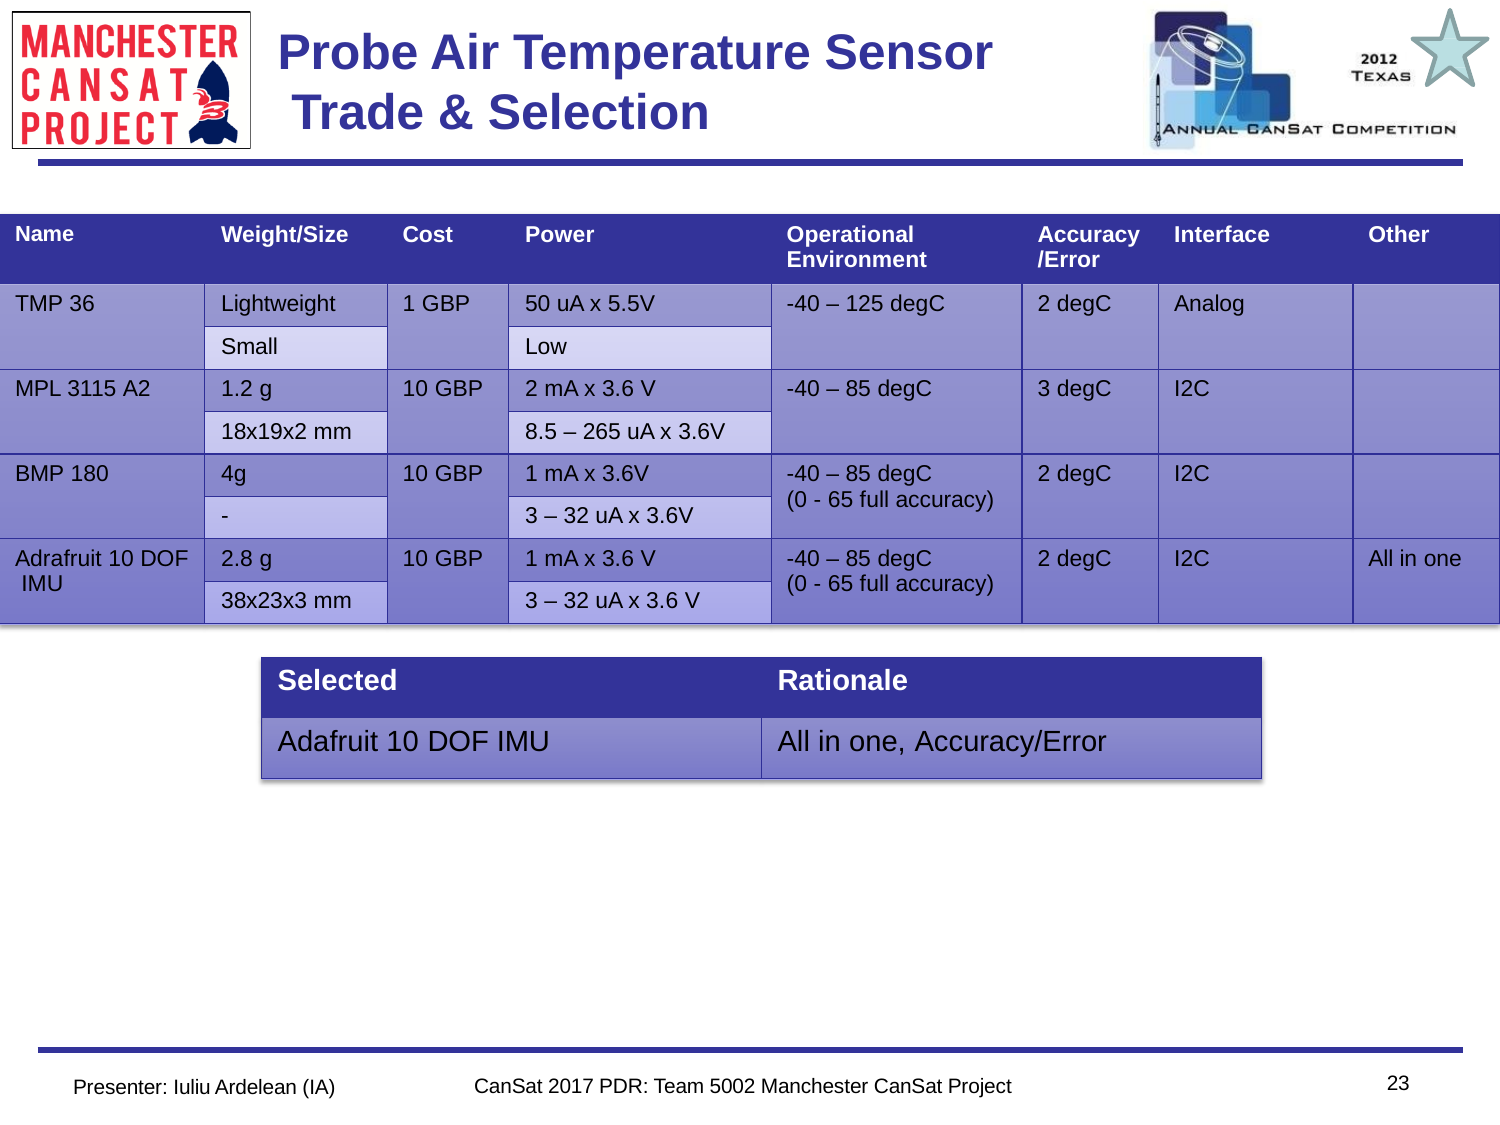

# Probe Air Temperature Sensor  Trade & Selection

Team Logo
Here
(If You Want)

| Name | Weight/Size | Cost | Power | Operational Environment | Accuracy /Error | Interface | Other |
| --- | --- | --- | --- | --- | --- | --- | --- |
| TMP 36 | Lightweight | 1 GBP | 50 uA x 5.5V | -40 – 125 degC | 2 degC | Analog |  |
|  | Small |  | Low |  |  |  |  |
| MPL 3115 A2 | 1.2 g | 10 GBP | 2 mA x 3.6 V | -40 – 85 degC | 3 degC | I2C |  |
|  | 18x19x2 mm |  | 8.5 – 265 uA x 3.6V |  |  |  |  |
| BMP 180 | 4g | 10 GBP | 1 mA x 3.6V | -40 – 85 degC (0 - 65 full accuracy) | 2 degC | I2C |  |
|  | - |  | 3 – 32 uA x 3.6V |  |  |  |  |
| Adrafruit 10 DOF IMU | 2.8 g | 10 GBP | 1 mA x 3.6 V | -40 – 85 degC (0 - 65 full accuracy) | 2 degC | I2C | All in one |
|  | 38x23x3 mm |  | 3 – 32 uA x 3.6 V |  |  |  |  |

| Selected | Rationale |
| --- | --- |
| Adafruit 10 DOF IMU | All in one, Accuracy/Error |

23
CanSat 2017 PDR: Team 5002 Manchester CanSat Project
Presenter: Iuliu Ardelean (IA)